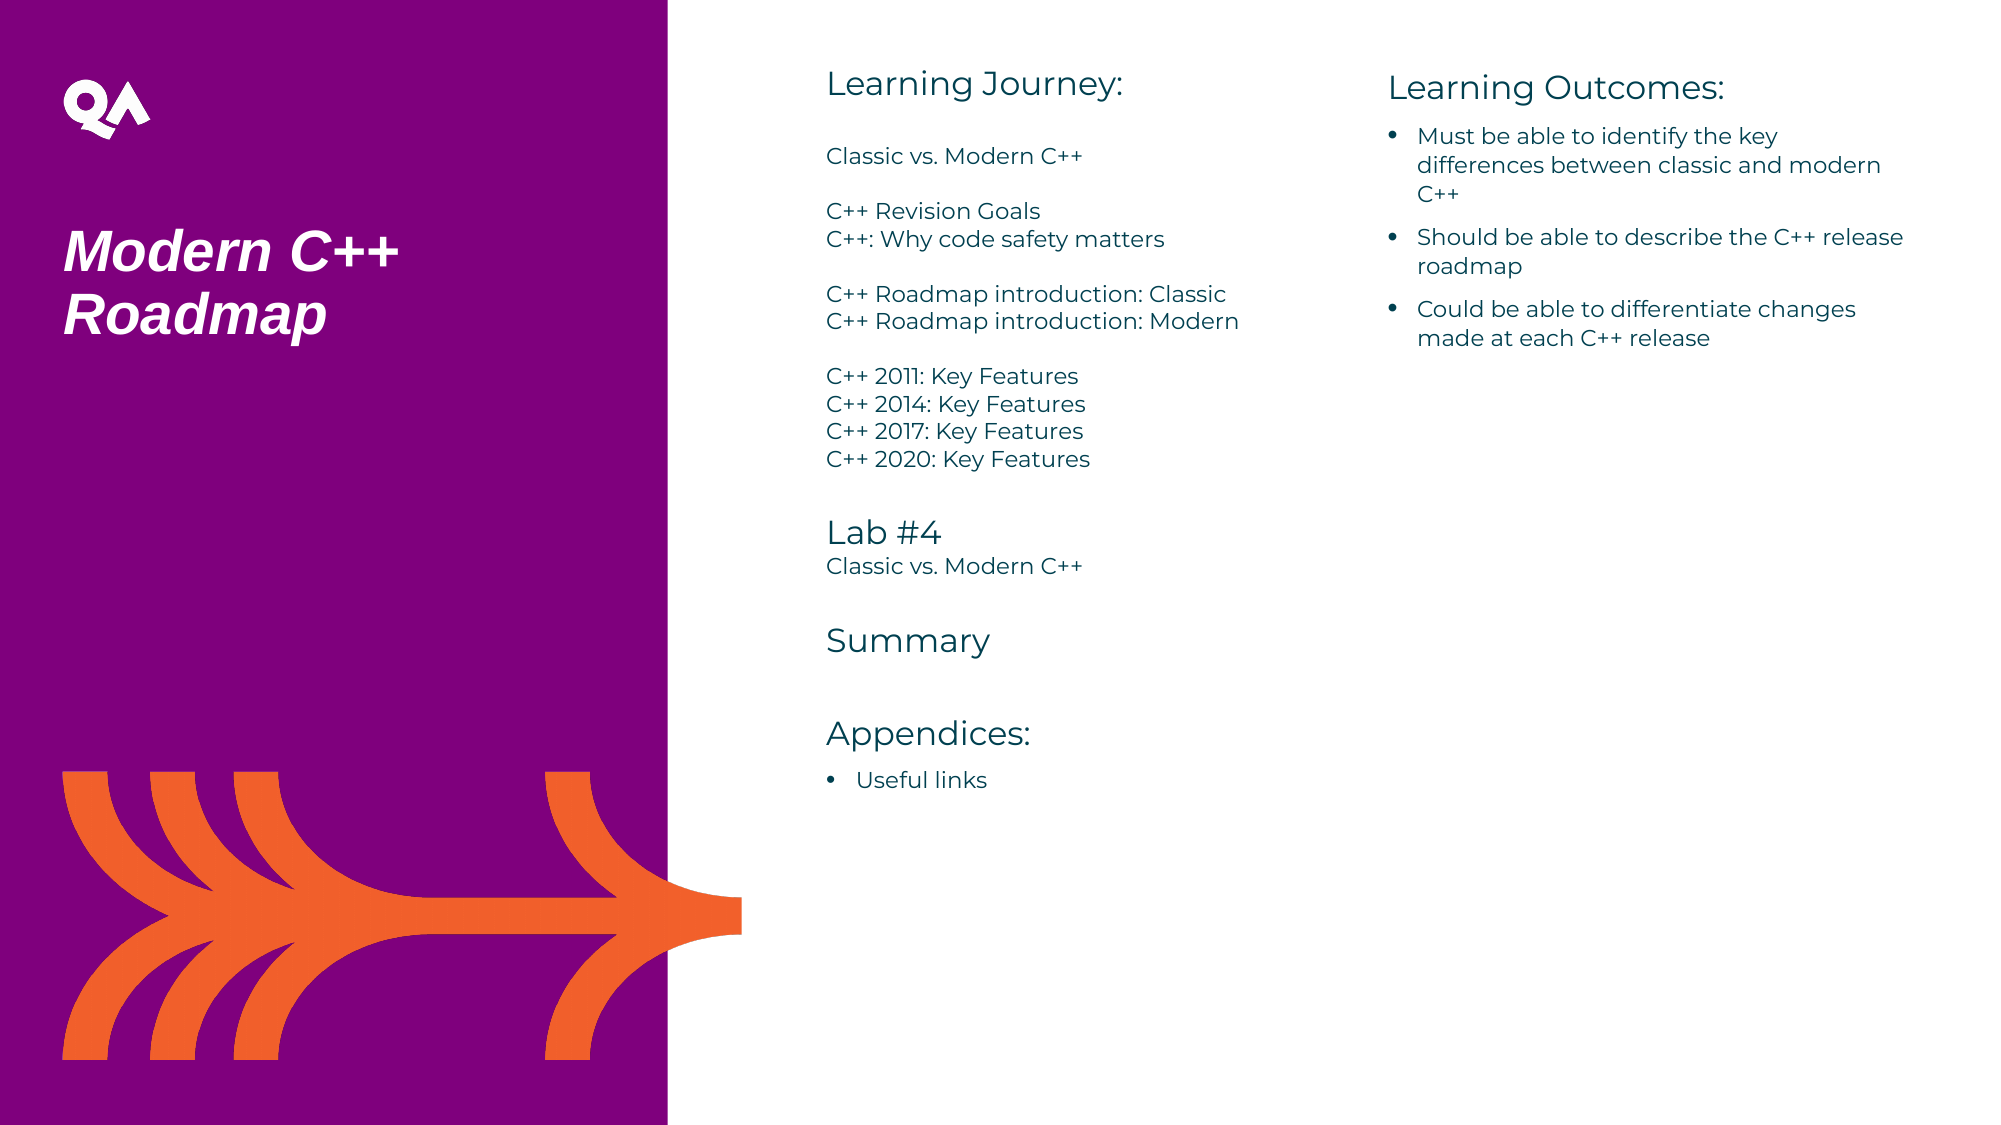

Learning Journey:

Classic vs. Modern C++

C++ Revision Goals
C++: Why code safety matters

C++ Roadmap introduction: Classic
C++ Roadmap introduction: Modern

C++ 2011: Key Features
C++ 2014: Key Features
C++ 2017: Key Features
C++ 2020: Key Features

Lab #4
Classic vs. Modern C++

Summary

Appendices:
Useful links
Learning Outcomes:
Must be able to identify the key differences between classic and modern C++
Should be able to describe the C++ release roadmap
Could be able to differentiate changes made at each C++ release
Modern C++ Roadmap